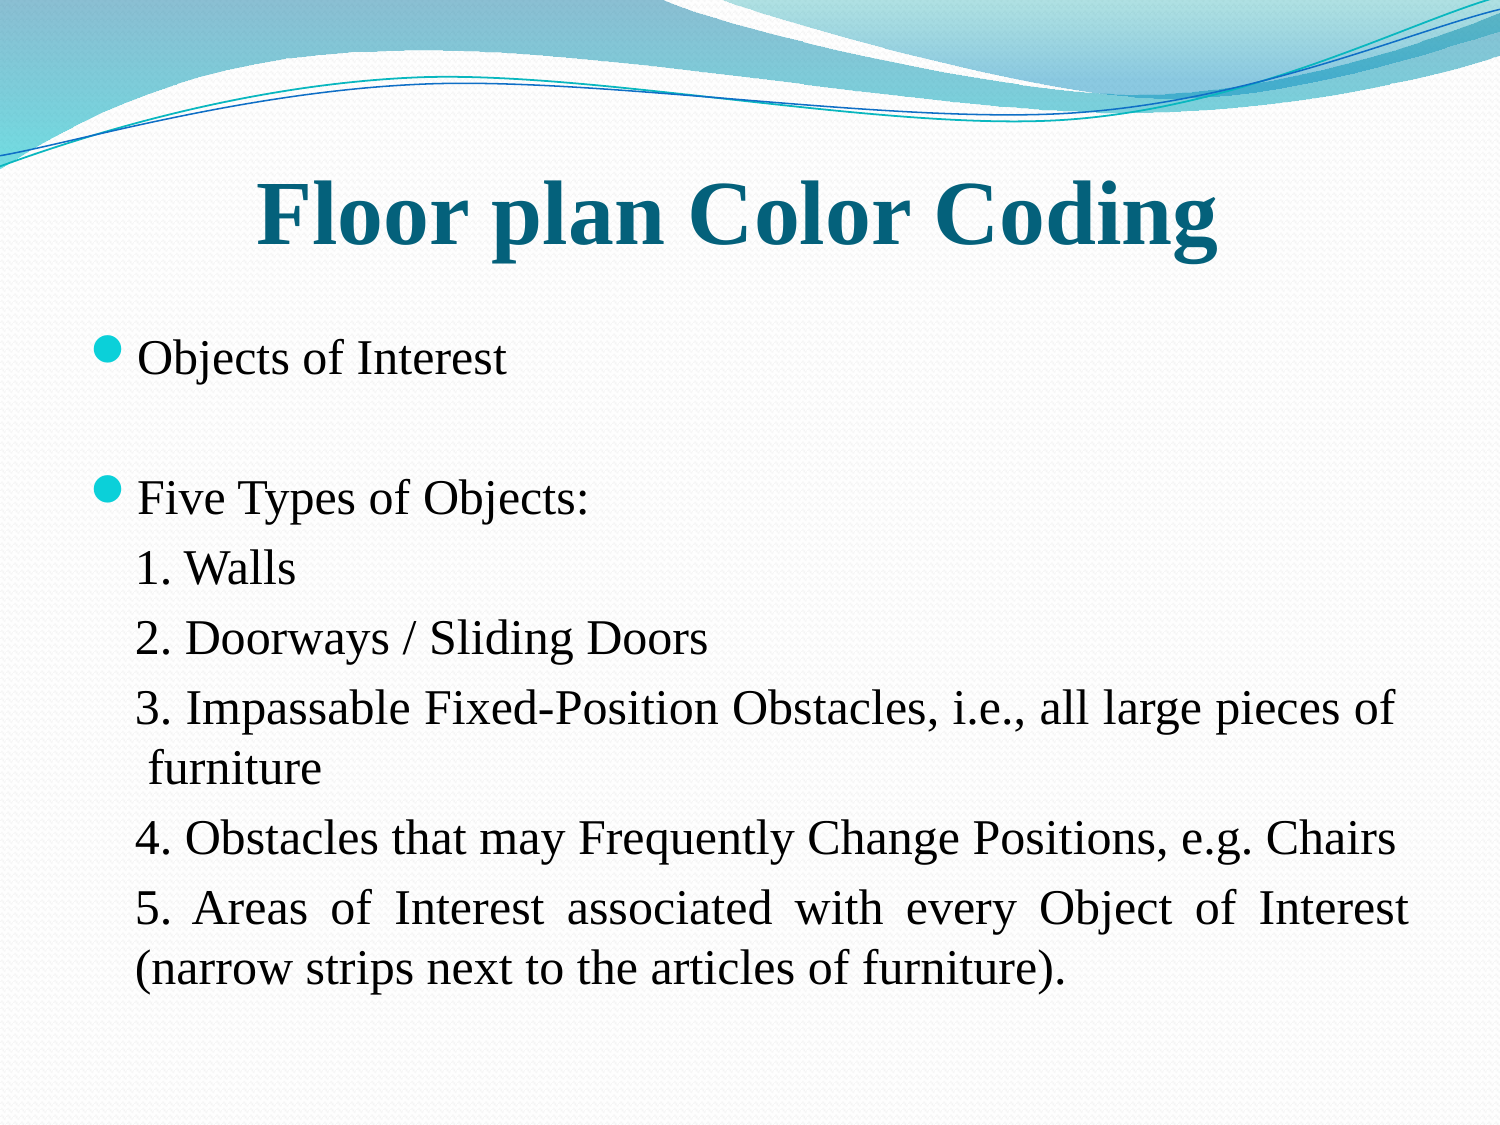

# Floor plan Color Coding
Objects of Interest

Five Types of Objects:
	1. Walls
	2. Doorways / Sliding Doors
	3. Impassable Fixed-Position Obstacles, i.e., all large pieces of   furniture
	4. Obstacles that may Frequently Change Positions, e.g. Chairs
	5. Areas of Interest associated with every Object of Interest (narrow strips next to the articles of furniture).